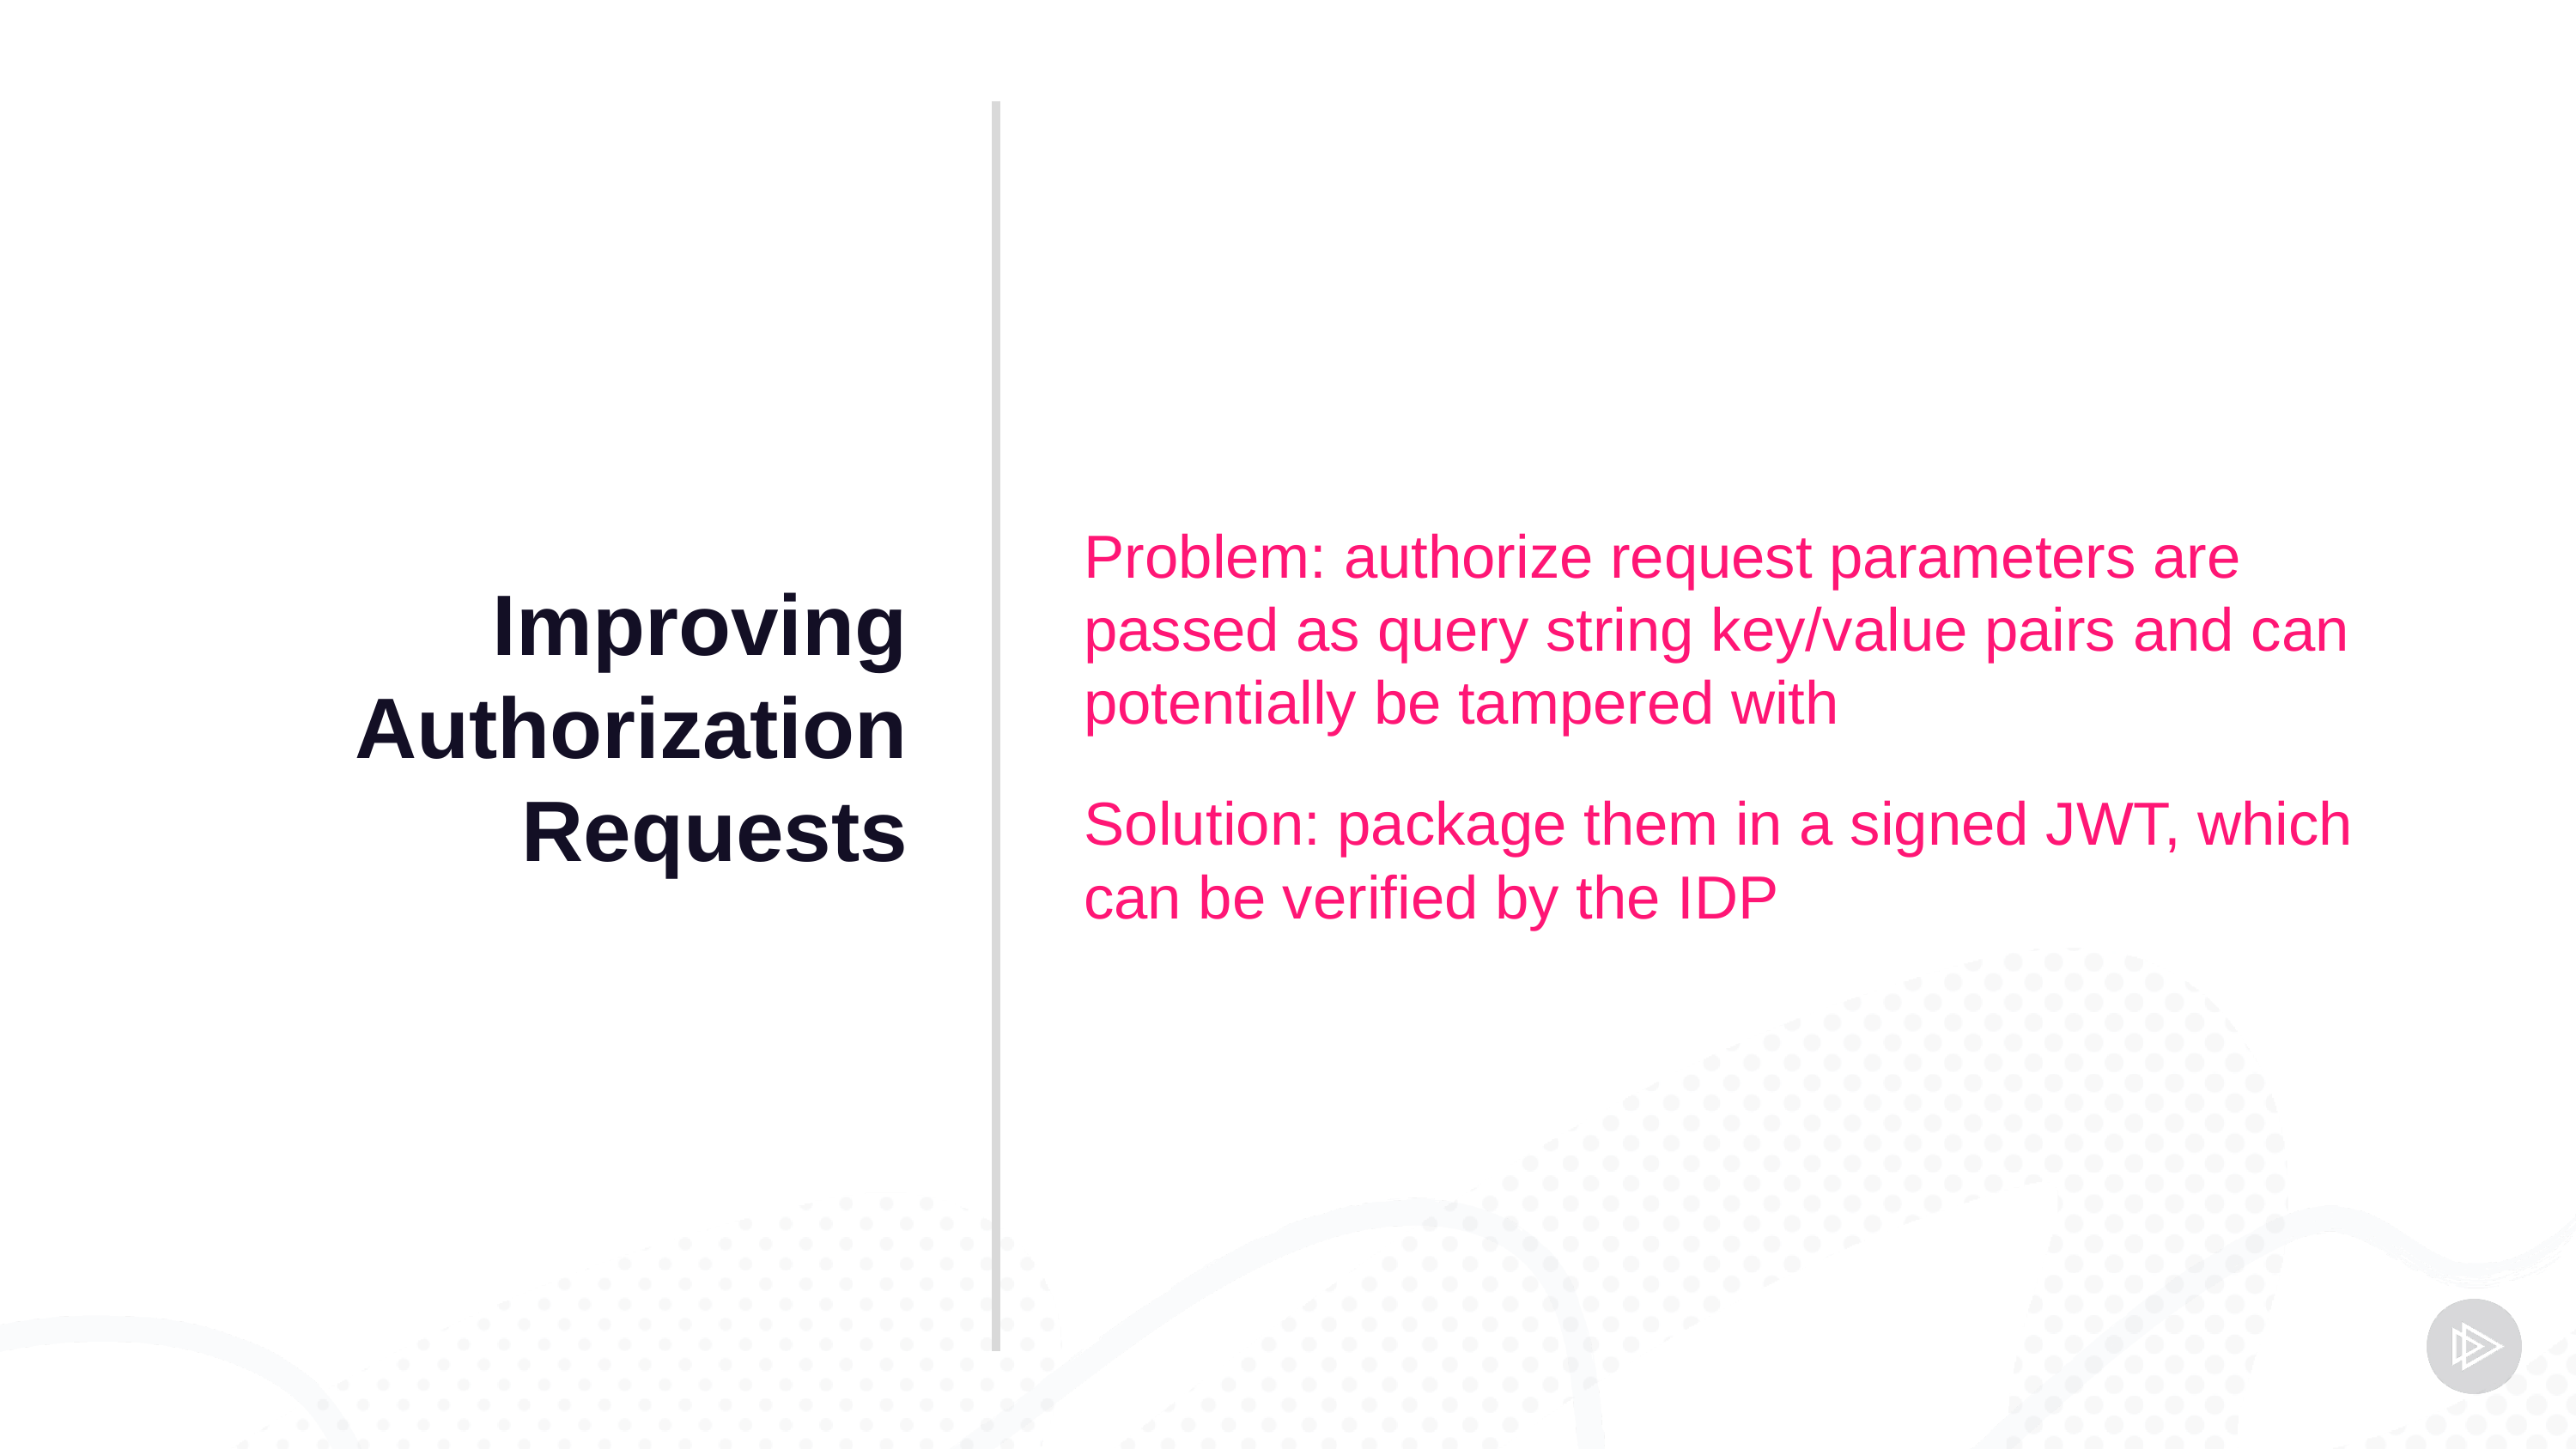

Improving Authorization Requests
Problem: authorize request parameters are passed as query string key/value pairs and can potentially be tampered with
Solution: package them in a signed JWT, which can be verified by the IDP